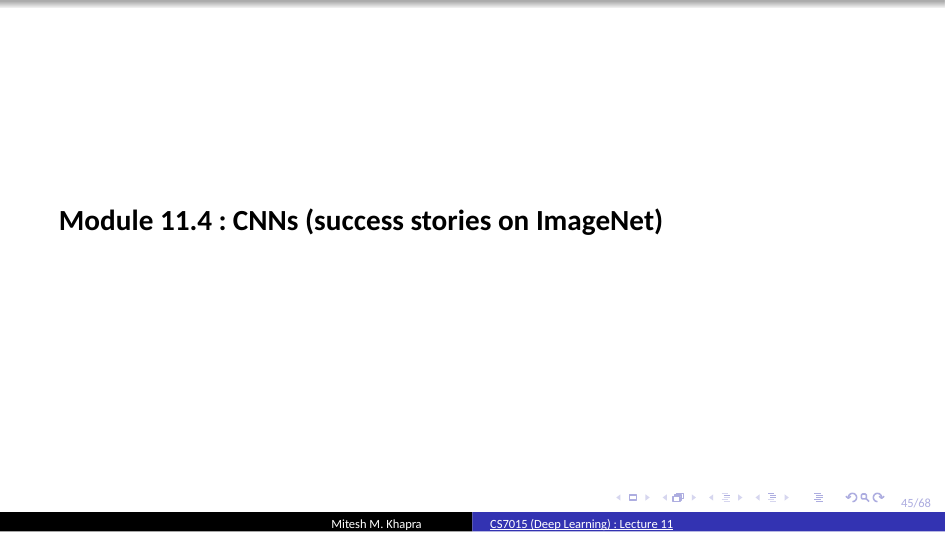

Module 11.4 : CNNs (success stories on ImageNet)
45/68

Mitesh M. Khapra
CS7015 (Deep Learning) : Lecture 11